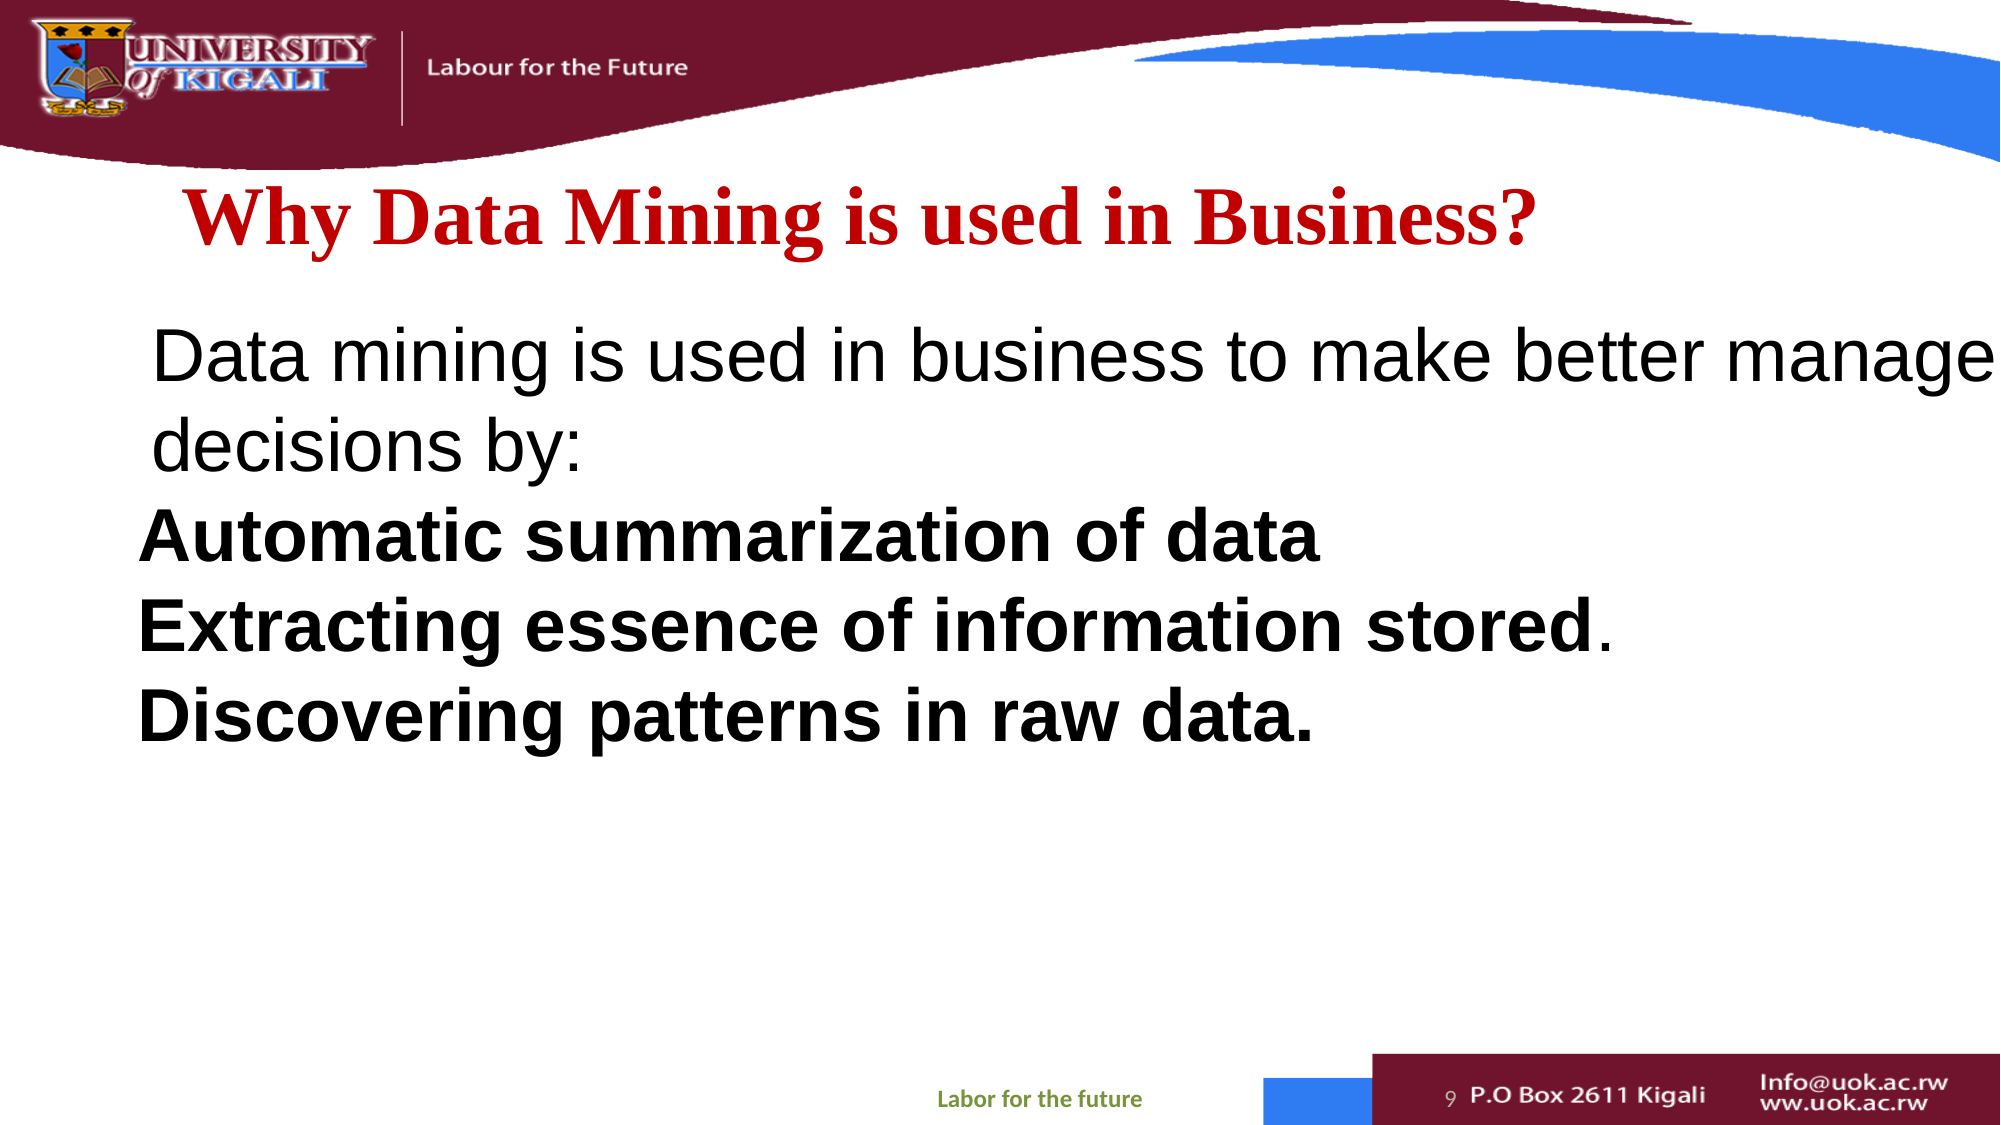

# Why Data Mining is used in Business?
Data mining is used in business to make better managerial decisions by:
Automatic summarization of data
Extracting essence of information stored.
Discovering patterns in raw data.

Labor for the future
9